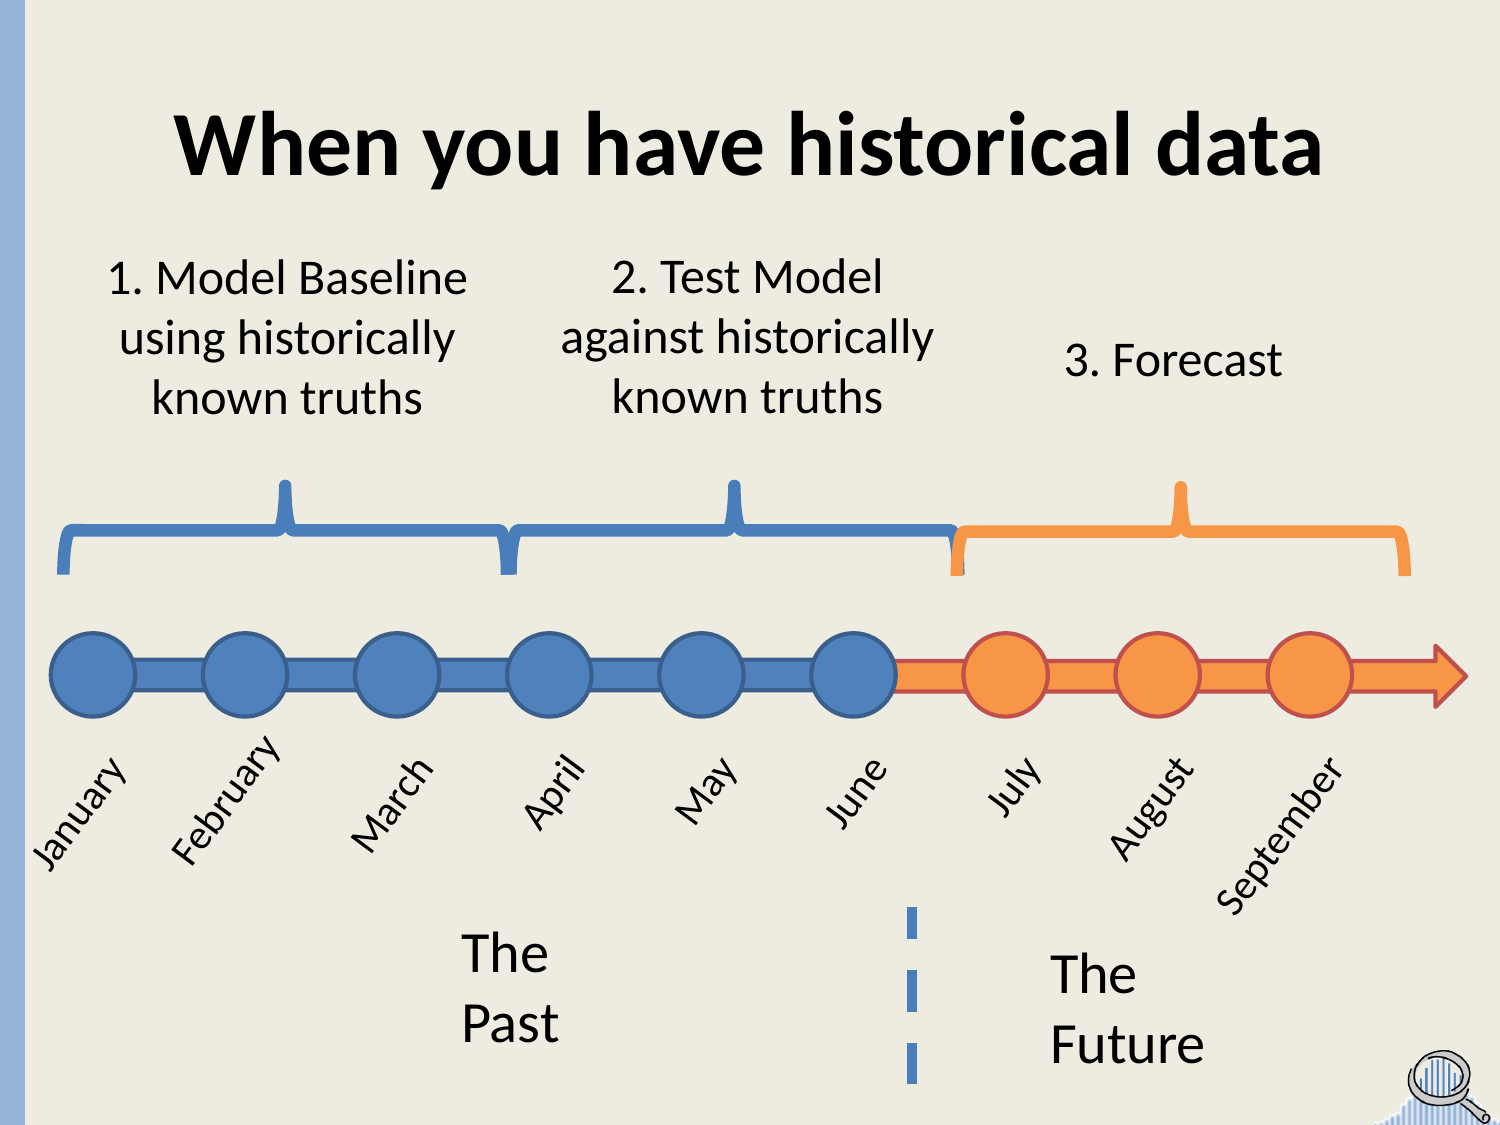

# When you have historical data
2. Test Model against historically known truths
1. Model Baseline using historically known truths

3. Forecast

July
January
May
March
June
August
February
April
September
The Past
The Future